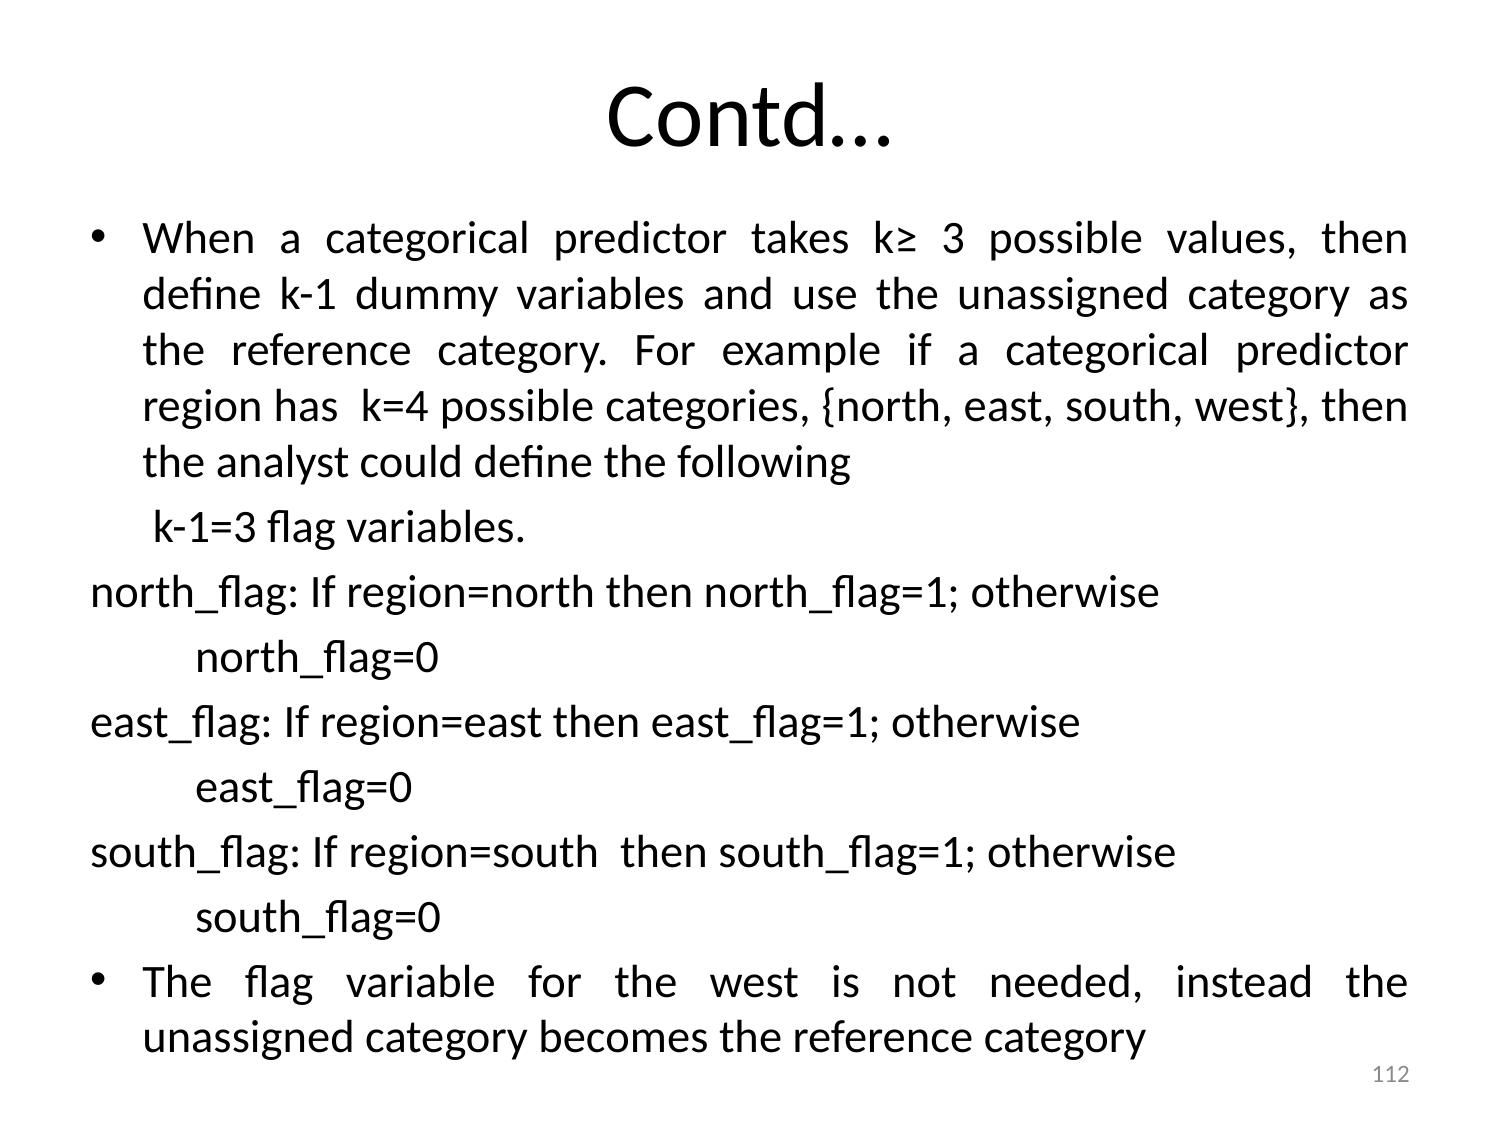

# Contd…
When a categorical predictor takes k≥ 3 possible values, then define k-1 dummy variables and use the unassigned category as the reference category. For example if a categorical predictor region has  k=4 possible categories, {north, east, south, west}, then the analyst could define the following
      k-1=3 flag variables.
north_flag: If region=north then north_flag=1; otherwise
          north_flag=0
east_flag: If region=east then east_flag=1; otherwise
          east_flag=0
south_flag: If region=south  then south_flag=1; otherwise
          south_flag=0
The flag variable for the west is not needed, instead the unassigned category becomes the reference category

112